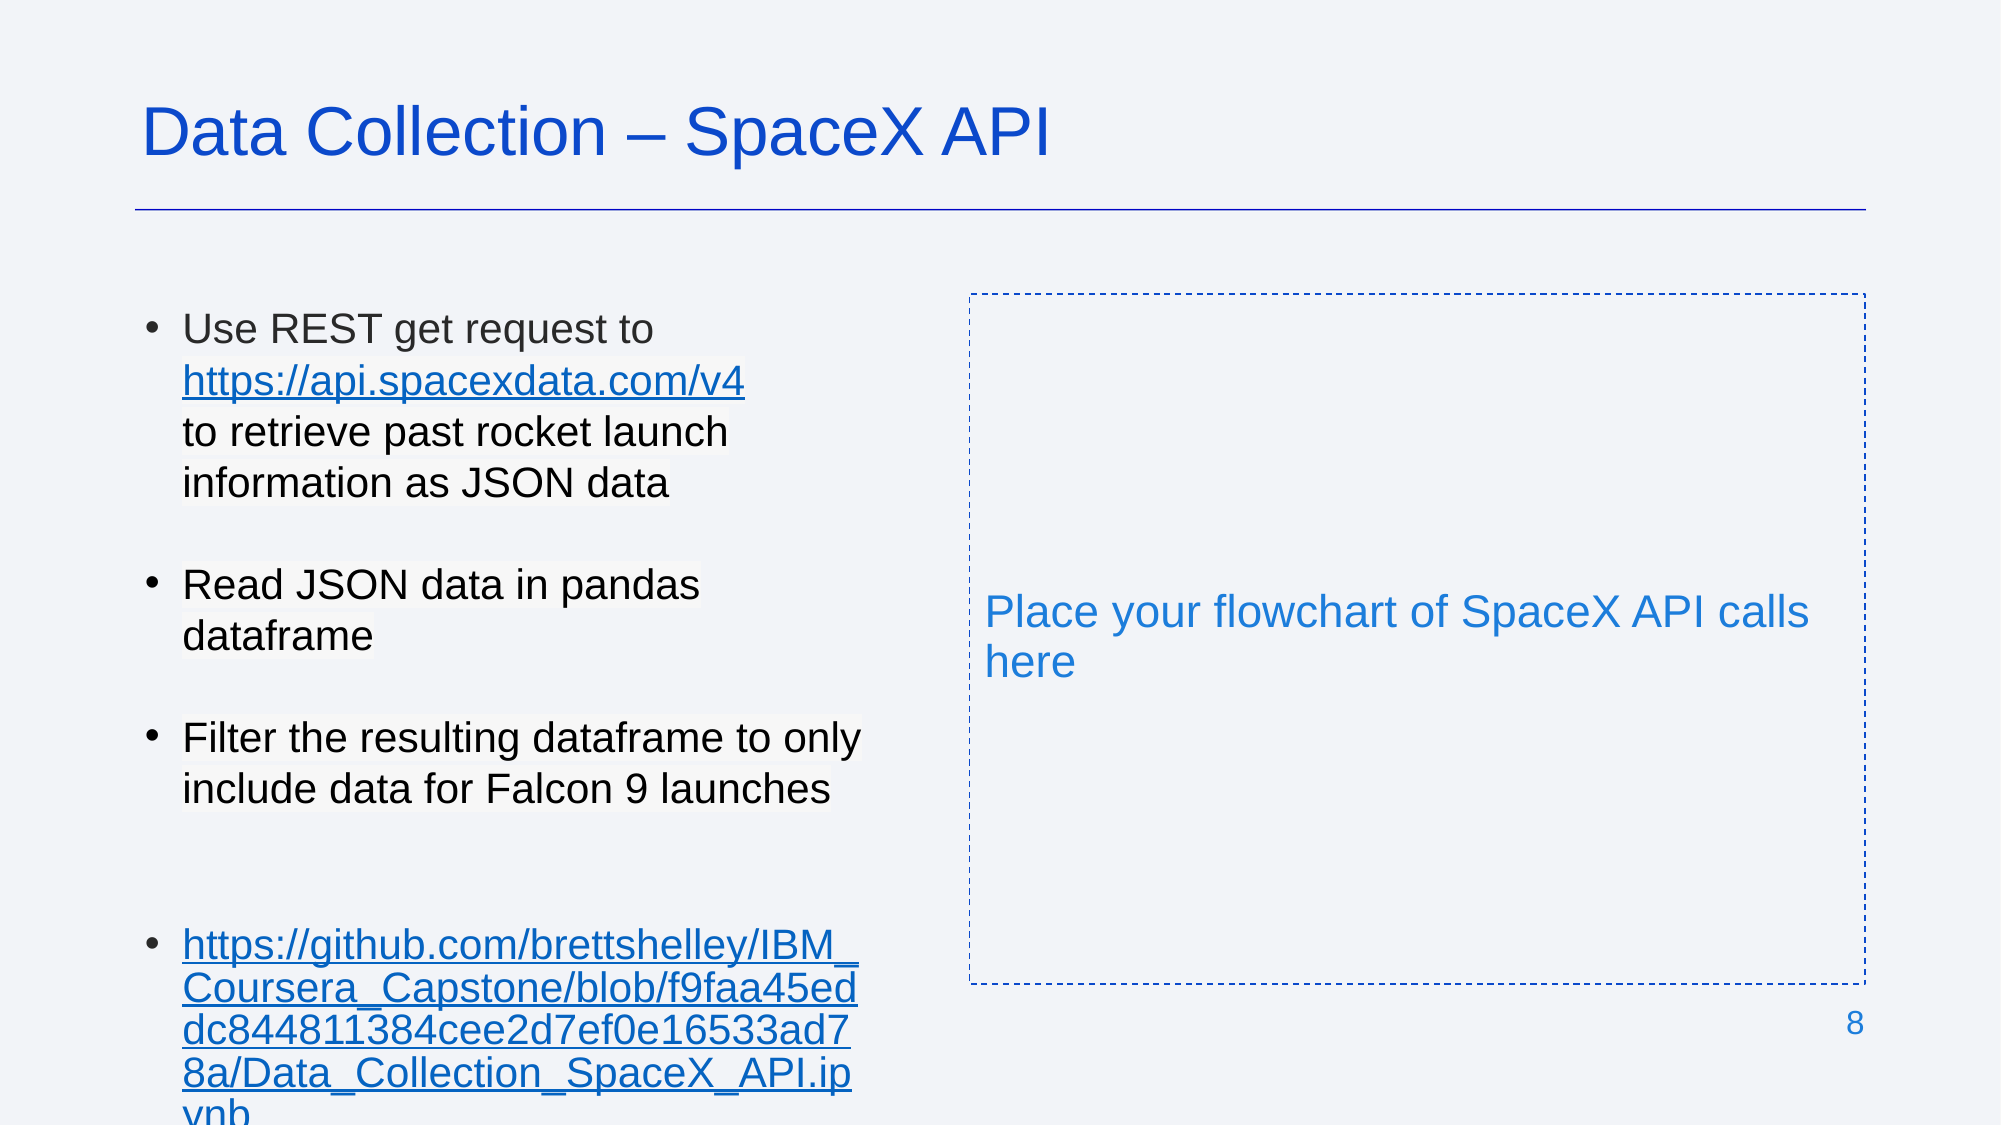

Data Collection – SpaceX API

Place your flowchart of SpaceX API calls here
Use REST get request to https://api.spacexdata.com/v4
to retrieve past rocket launch information as JSON data

Read JSON data in pandas dataframe
Filter the resulting dataframe to only include data for Falcon 9 launches

https://github.com/brettshelley/IBM_Coursera_Capstone/blob/f9faa45eddc844811384cee2d7ef0e16533ad78a/Data_Collection_SpaceX_API.ipynb
8